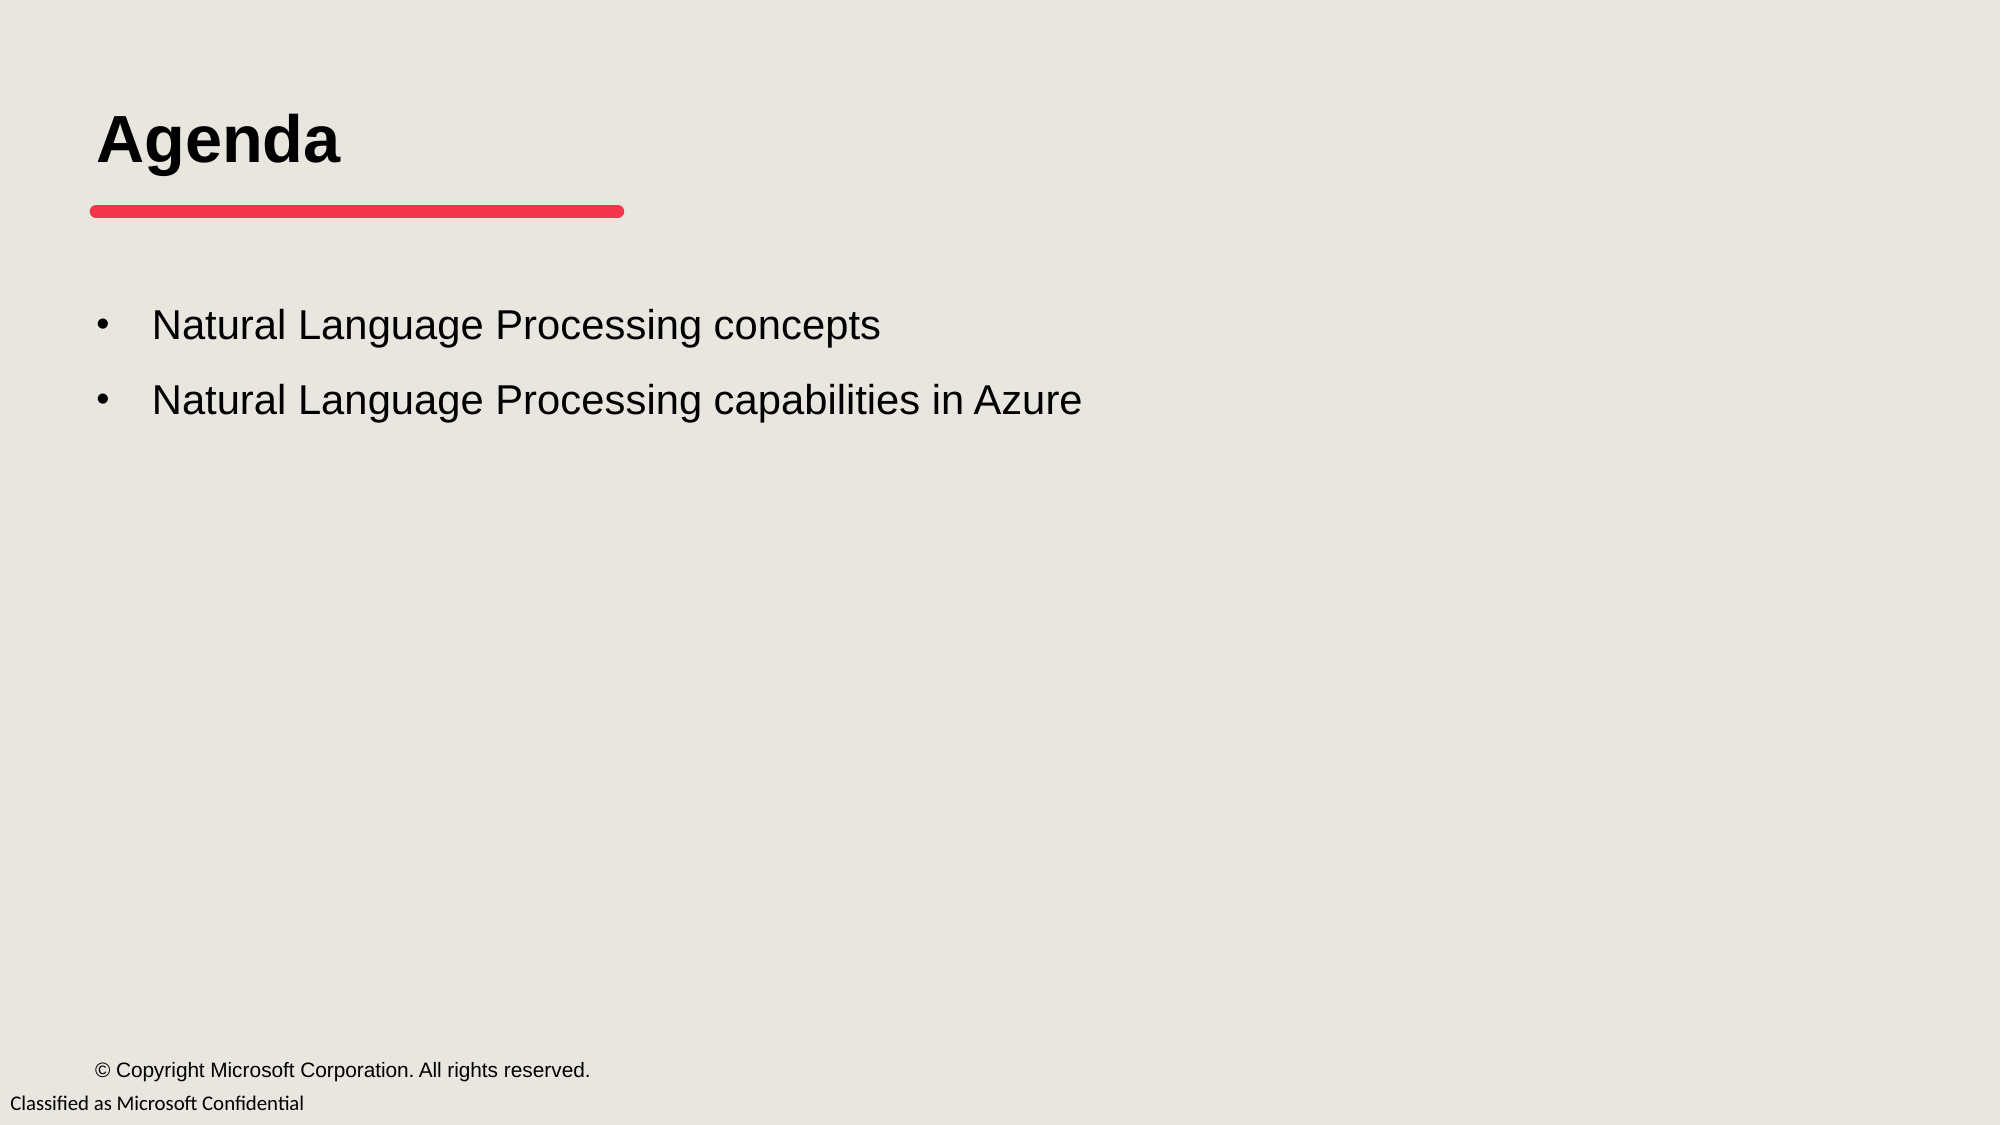

# Agenda
Natural Language Processing concepts
Natural Language Processing capabilities in Azure